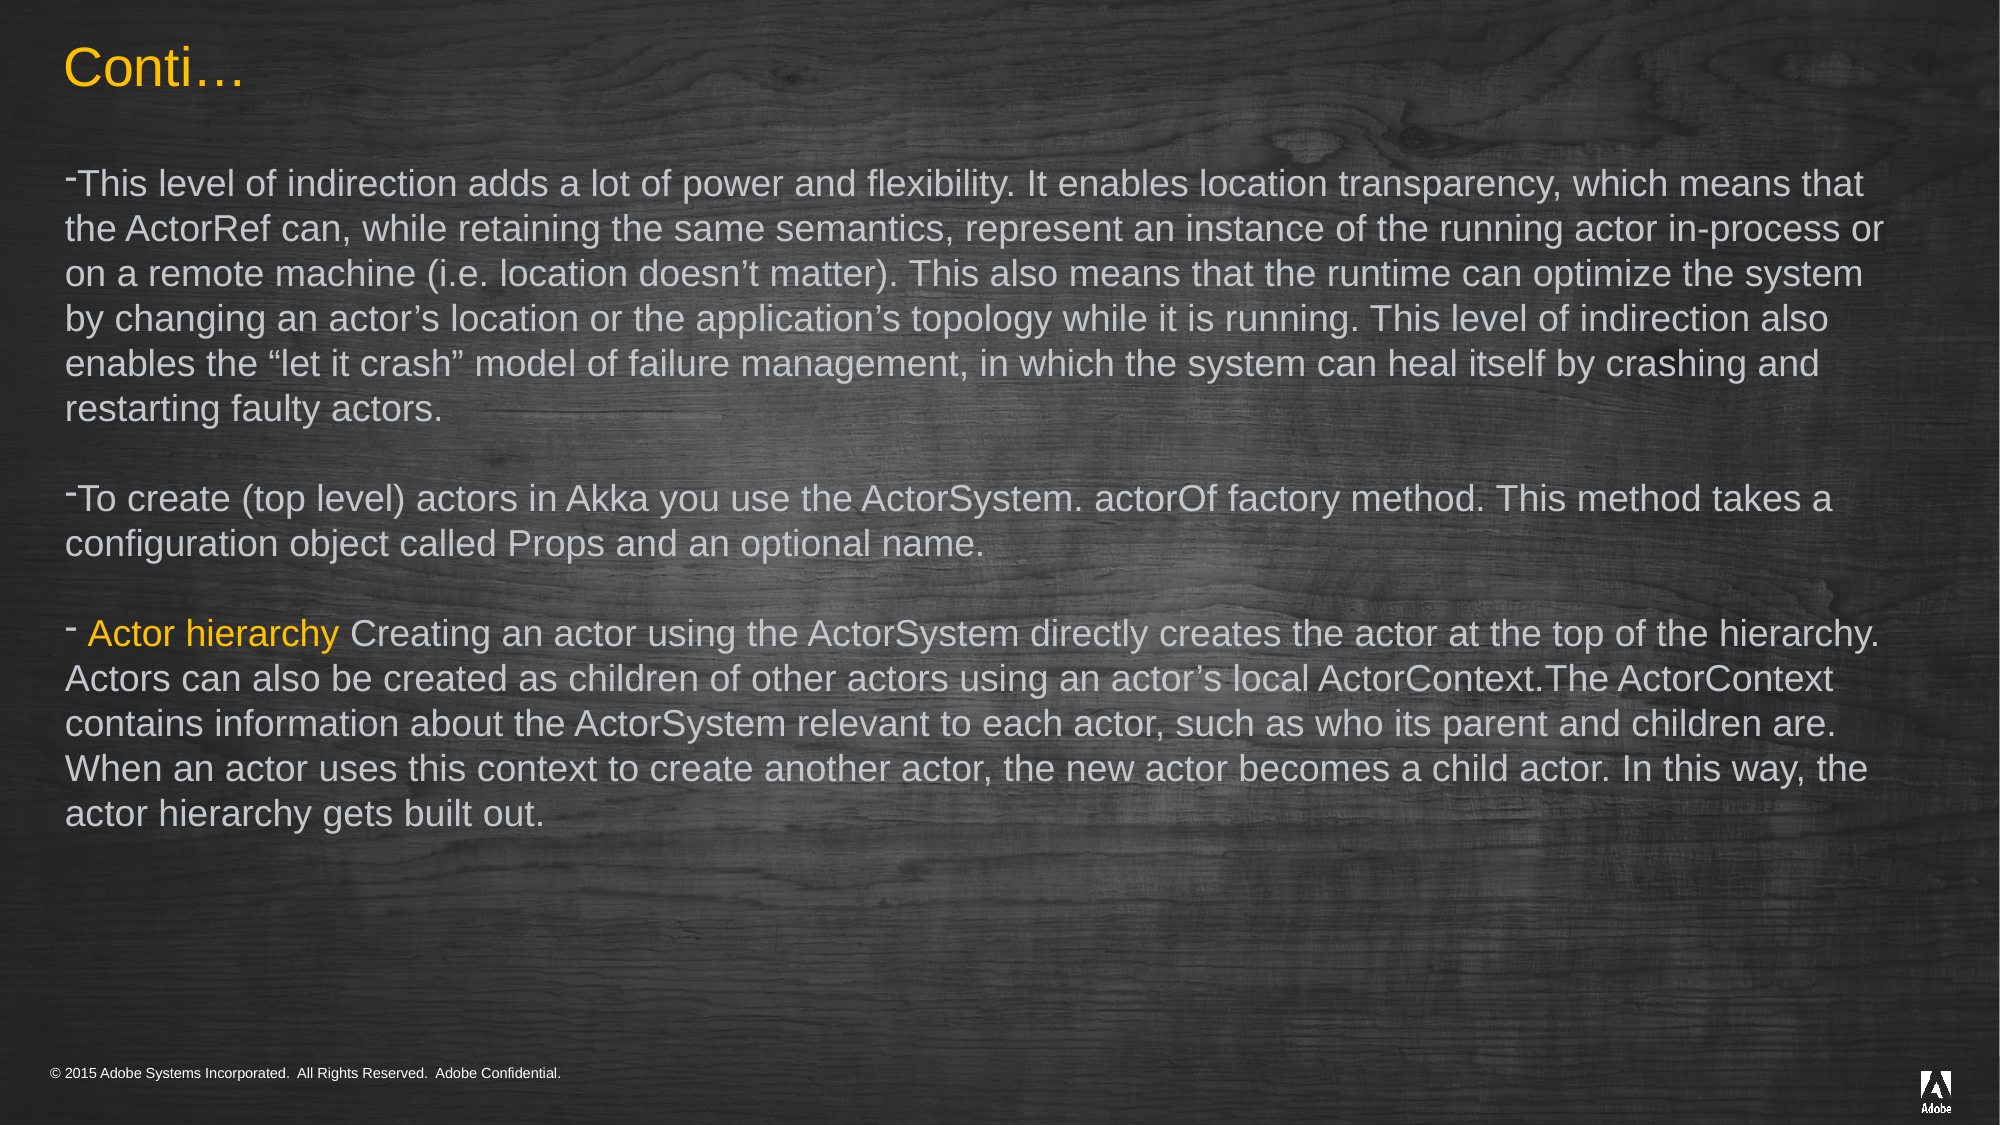

# Conti…
This level of indirection adds a lot of power and flexibility. It enables location transparency, which means that the ActorRef can, while retaining the same semantics, represent an instance of the running actor in-process or on a remote machine (i.e. location doesn’t matter). This also means that the runtime can optimize the system by changing an actor’s location or the application’s topology while it is running. This level of indirection also enables the “let it crash” model of failure management, in which the system can heal itself by crashing and restarting faulty actors.

To create (top level) actors in Akka you use the ActorSystem. actorOf factory method. This method takes a configuration object called Props and an optional name.

 Actor hierarchy Creating an actor using the ActorSystem directly creates the actor at the top of the hierarchy. Actors can also be created as children of other actors using an actor’s local ActorContext.The ActorContext contains information about the ActorSystem relevant to each actor, such as who its parent and children are. When an actor uses this context to create another actor, the new actor becomes a child actor. In this way, the actor hierarchy gets built out.